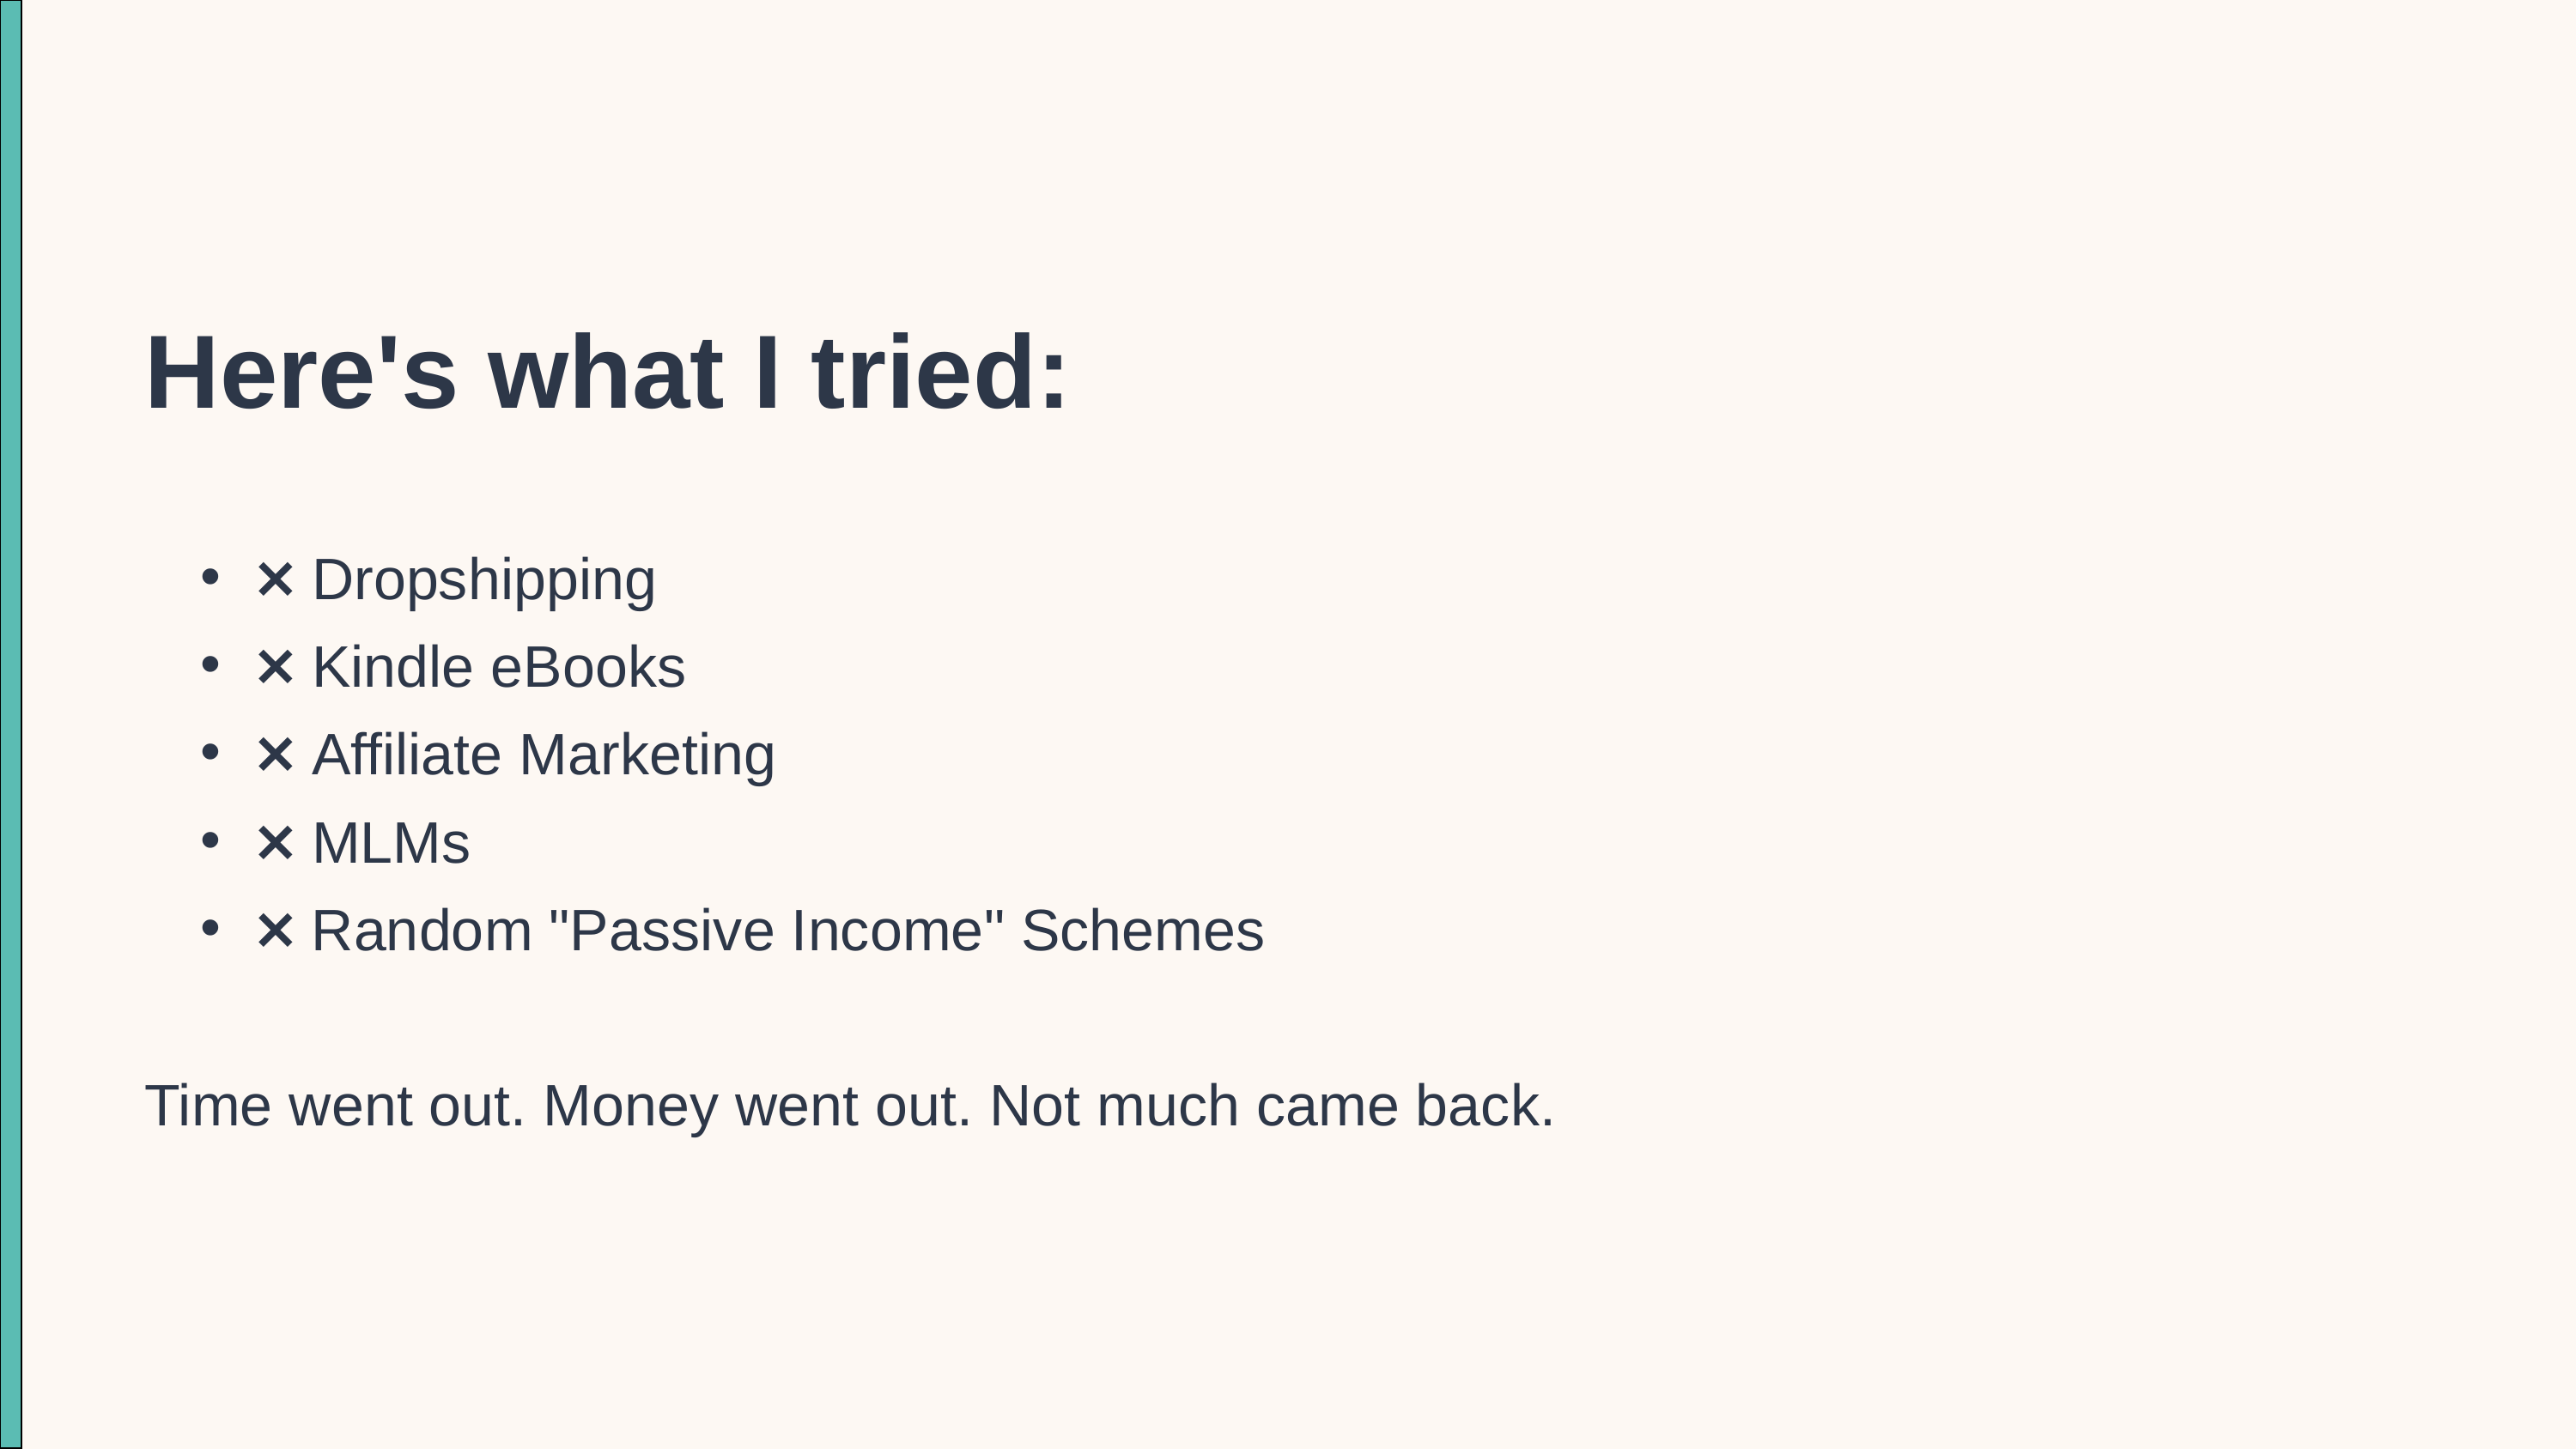

Here's what I tried:
❌ Dropshipping
❌ Kindle eBooks
❌ Affiliate Marketing
❌ MLMs
❌ Random "Passive Income" Schemes

Time went out. Money went out. Not much came back.